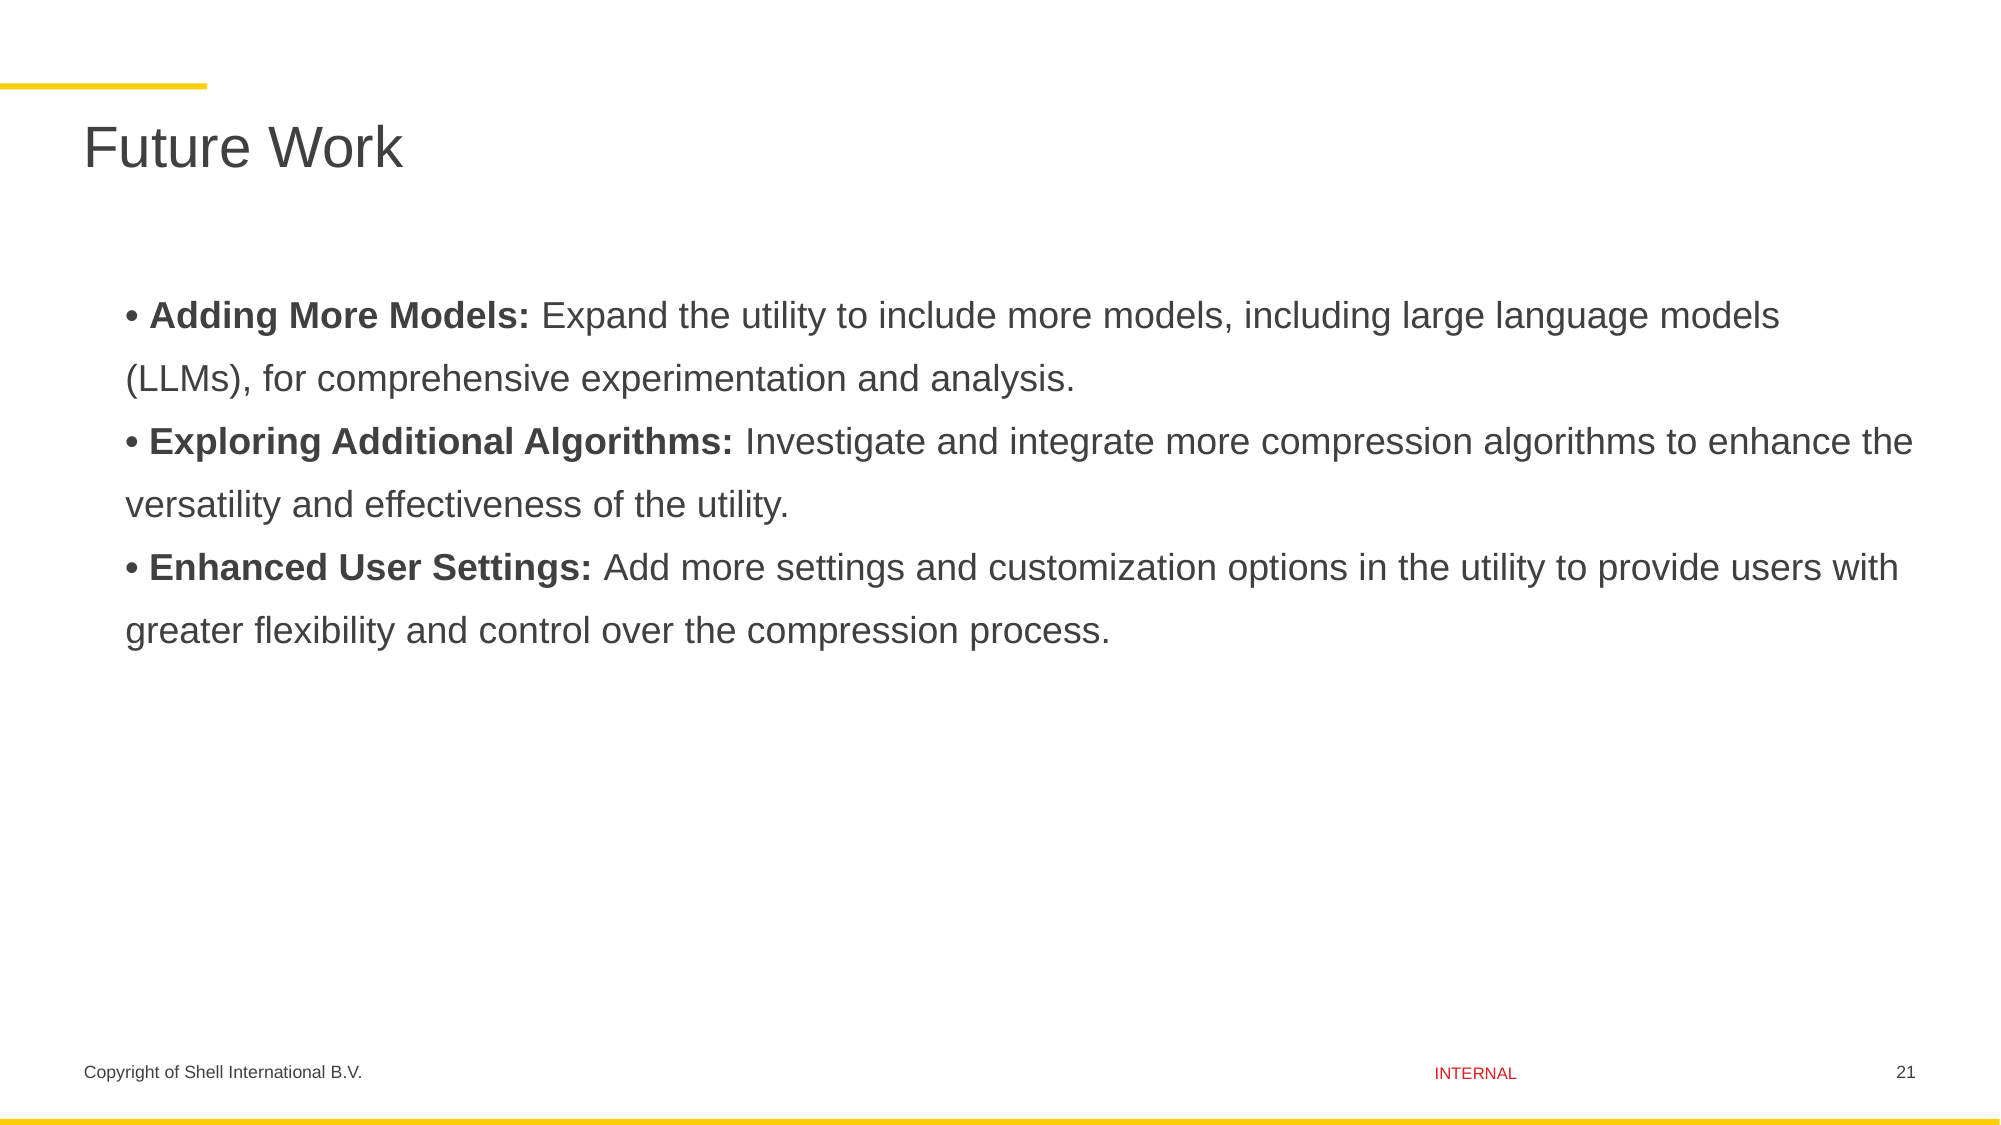

# Future Work
• Adding More Models: Expand the utility to include more models, including large language models (LLMs), for comprehensive experimentation and analysis.
• Exploring Additional Algorithms: Investigate and integrate more compression algorithms to enhance the versatility and effectiveness of the utility.
• Enhanced User Settings: Add more settings and customization options in the utility to provide users with greater flexibility and control over the compression process.

21